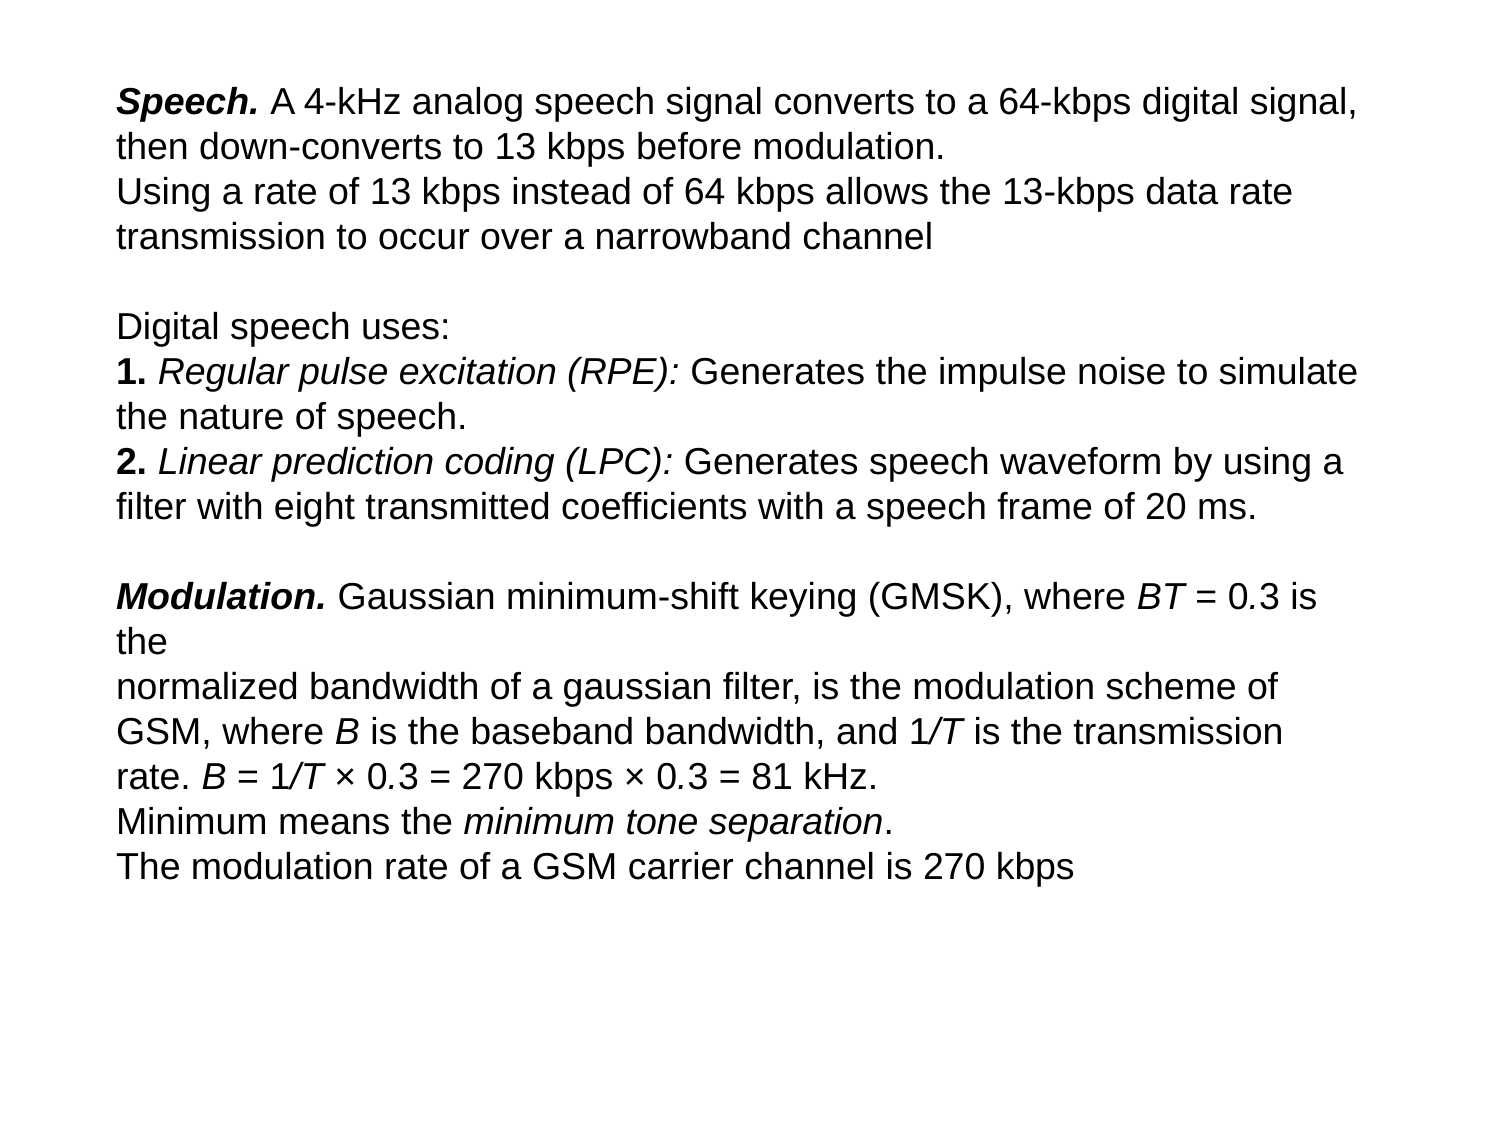

Speech. A 4-kHz analog speech signal converts to a 64-kbps digital signal, then down-converts to 13 kbps before modulation.
Using a rate of 13 kbps instead of 64 kbps allows the 13-kbps data rate transmission to occur over a narrowband channel

Digital speech uses:
1. Regular pulse excitation (RPE): Generates the impulse noise to simulate the nature of speech.
2. Linear prediction coding (LPC): Generates speech waveform by using a filter with eight transmitted coefficients with a speech frame of 20 ms.

Modulation. Gaussian minimum-shift keying (GMSK), where BT = 0.3 is the
normalized bandwidth of a gaussian filter, is the modulation scheme of GSM, where B is the baseband bandwidth, and 1/T is the transmission rate. B = 1/T × 0.3 = 270 kbps × 0.3 = 81 kHz.
Minimum means the minimum tone separation.
The modulation rate of a GSM carrier channel is 270 kbps